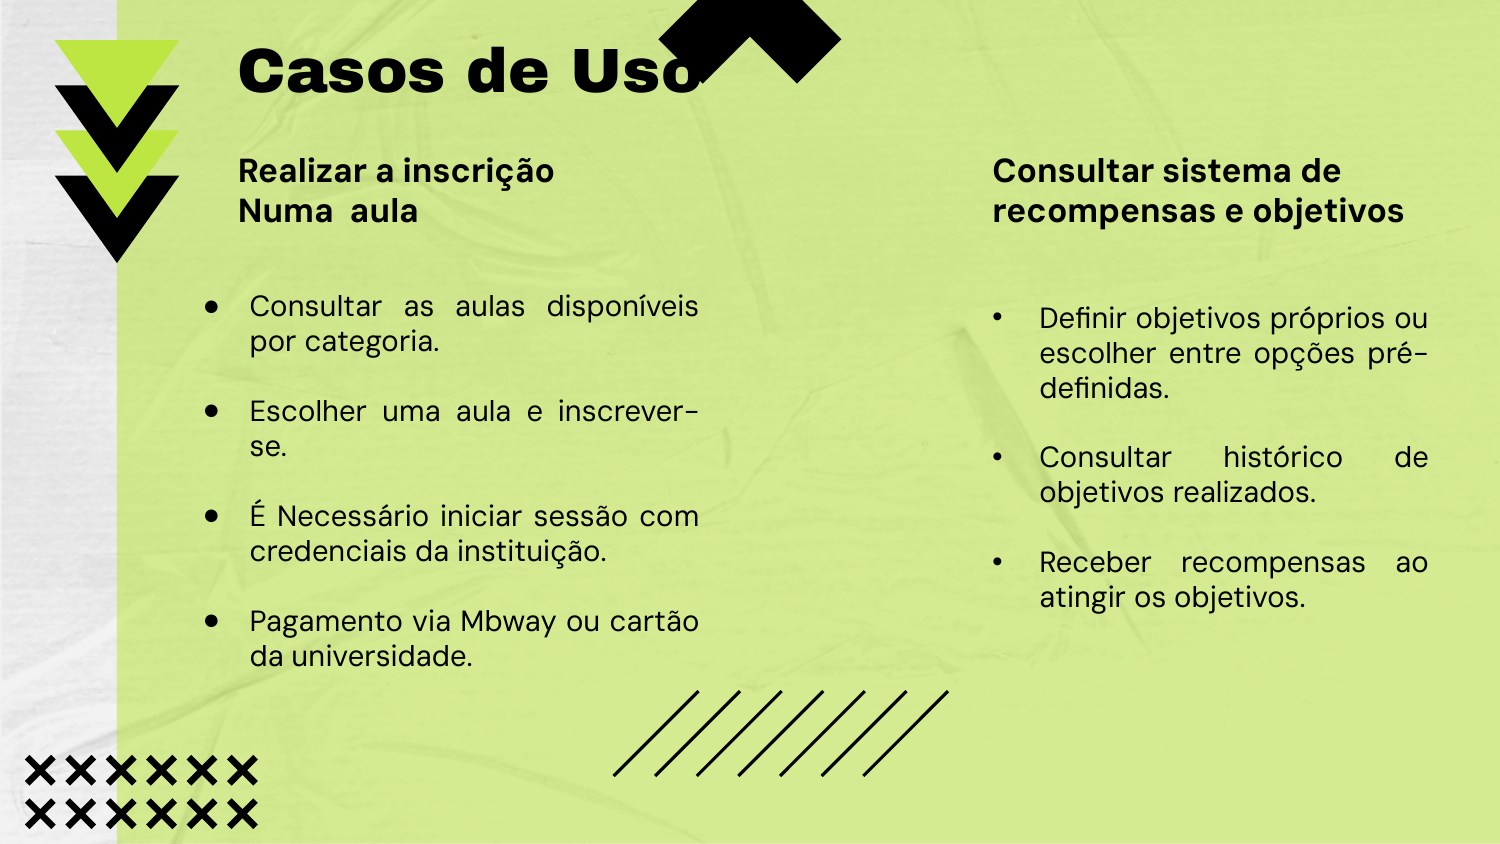

# Casos de Uso
Realizar a inscrição Numa  aula
Consultar sistema de recompensas e objetivos

Definir objetivos próprios ou escolher entre opções pré-definidas.

Consultar histórico de objetivos realizados.

Receber recompensas ao atingir os objetivos.

Consultar as aulas disponíveis por categoria.

Escolher uma aula e inscrever-se.

É Necessário iniciar sessão com credenciais da instituição.

Pagamento via Mbway ou cartão da universidade.